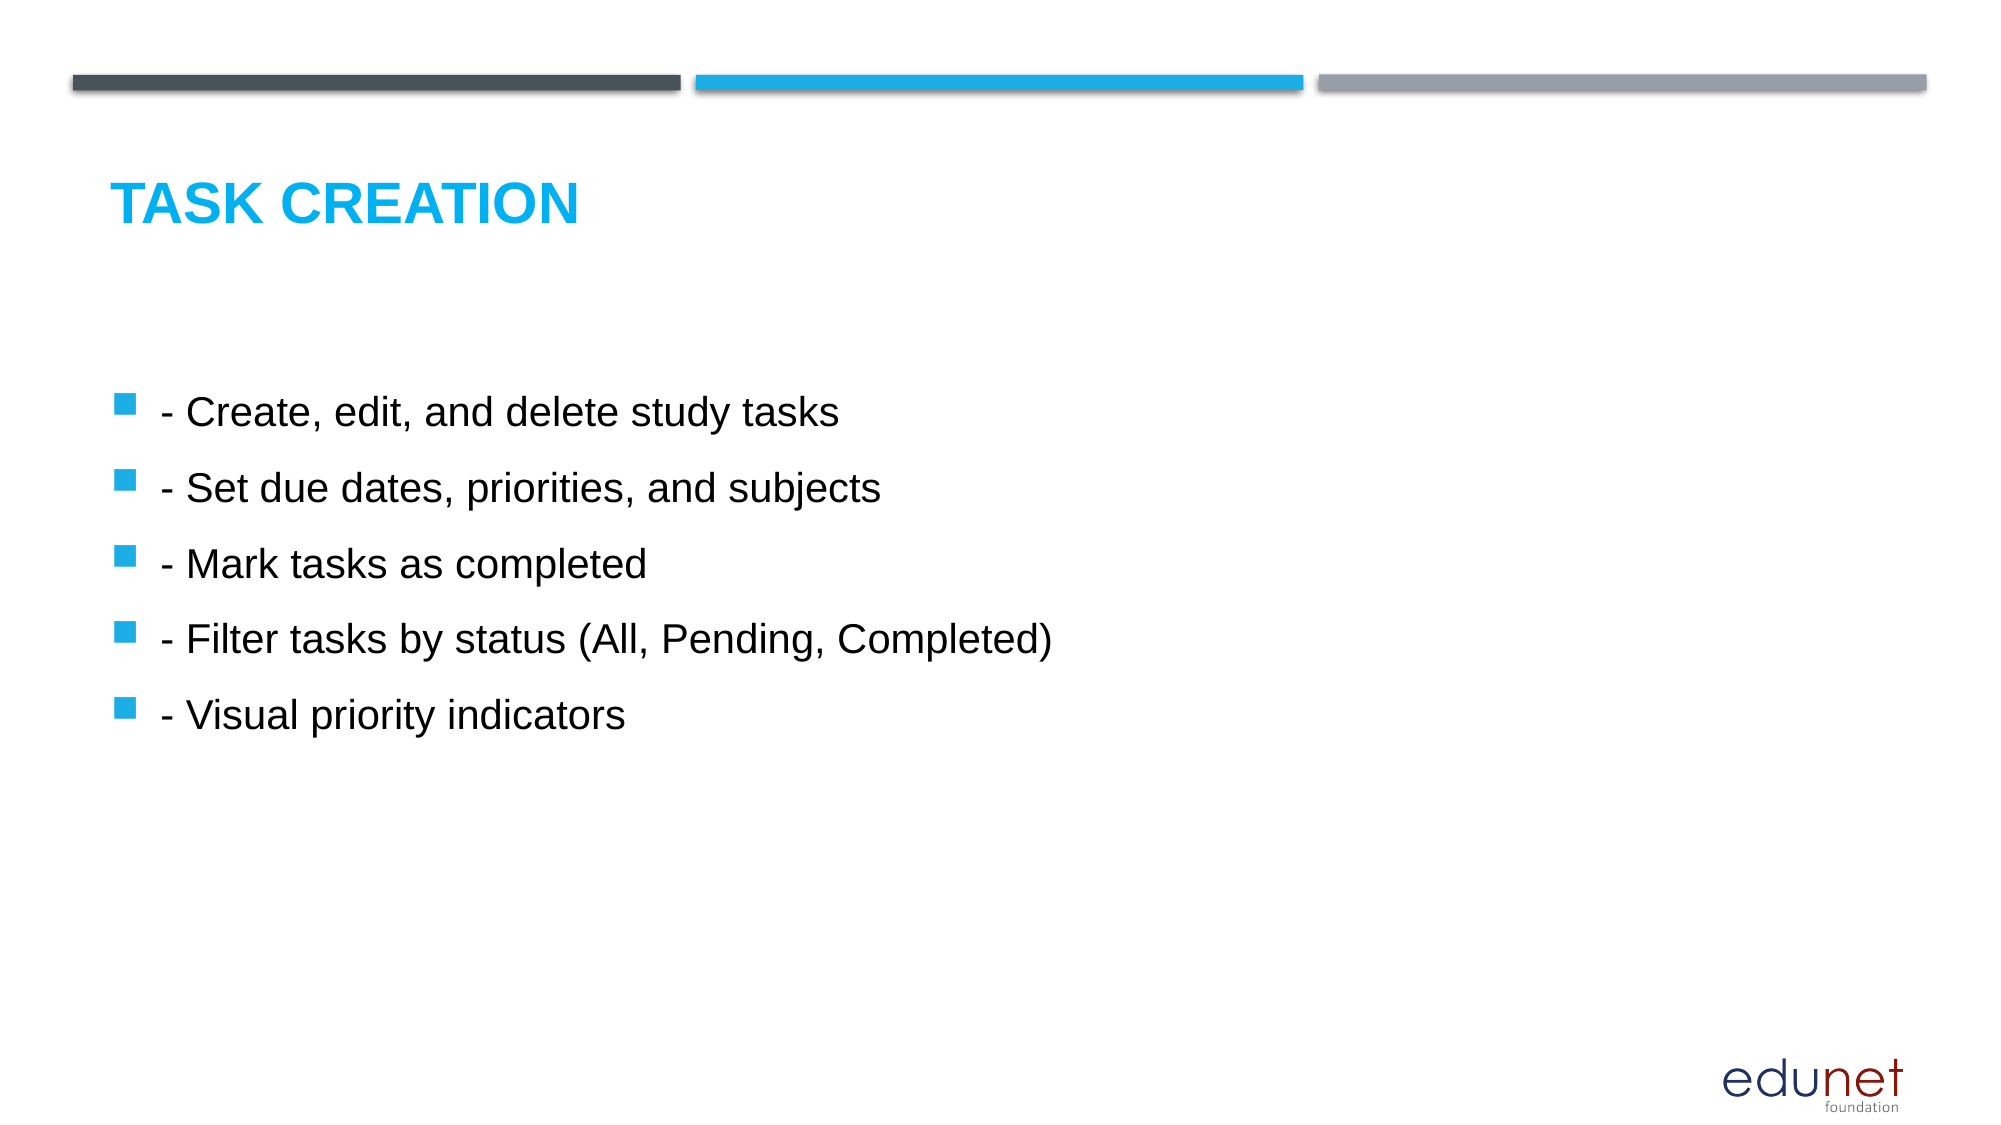

# TASK CREATION
- Create, edit, and delete study tasks
- Set due dates, priorities, and subjects
- Mark tasks as completed
- Filter tasks by status (All, Pending, Completed)
- Visual priority indicators